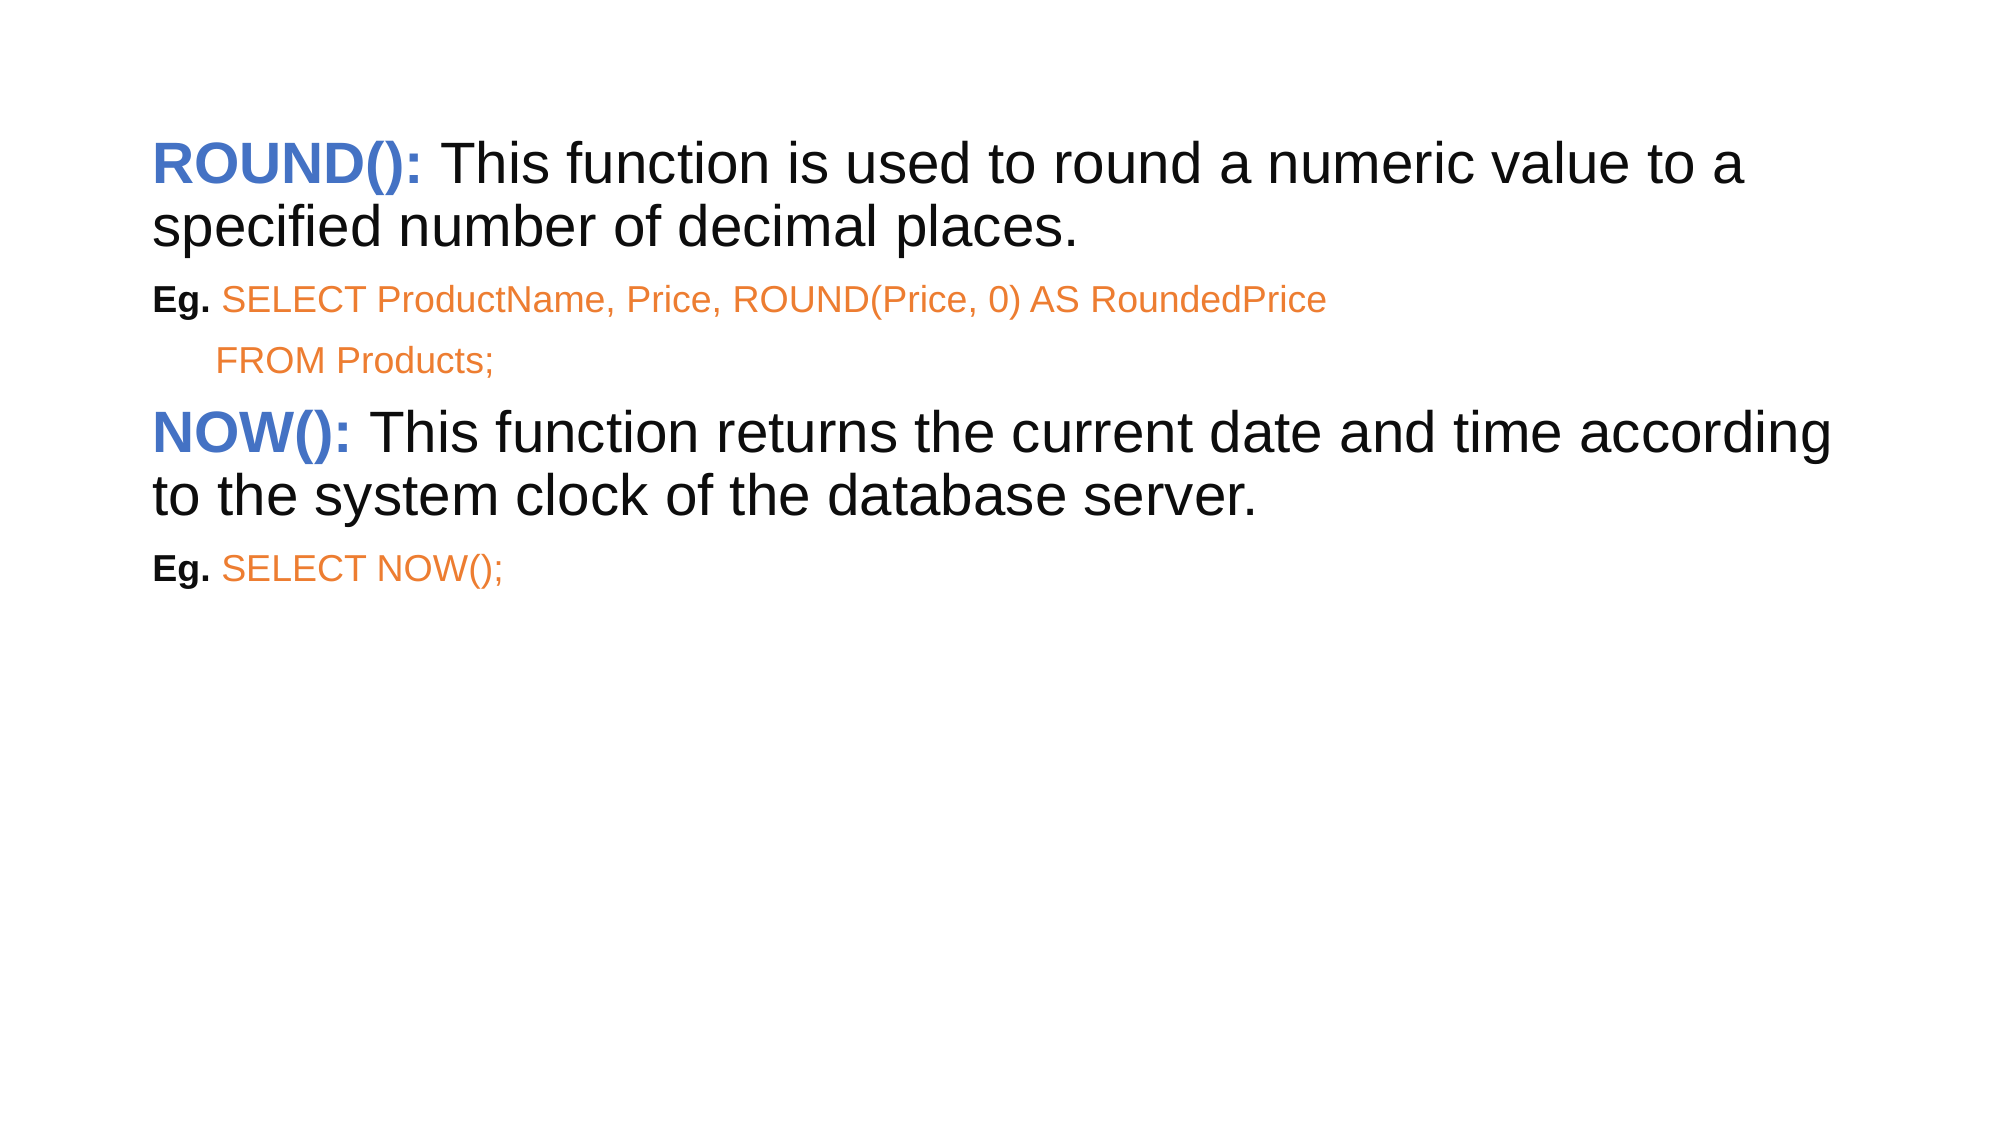

ROUND(): This function is used to round a numeric value to a specified number of decimal places.
Eg. SELECT ProductName, Price, ROUND(Price, 0) AS RoundedPrice
      FROM Products;
NOW(): This function returns the current date and time according to the system clock of the database server.
Eg. SELECT NOW();